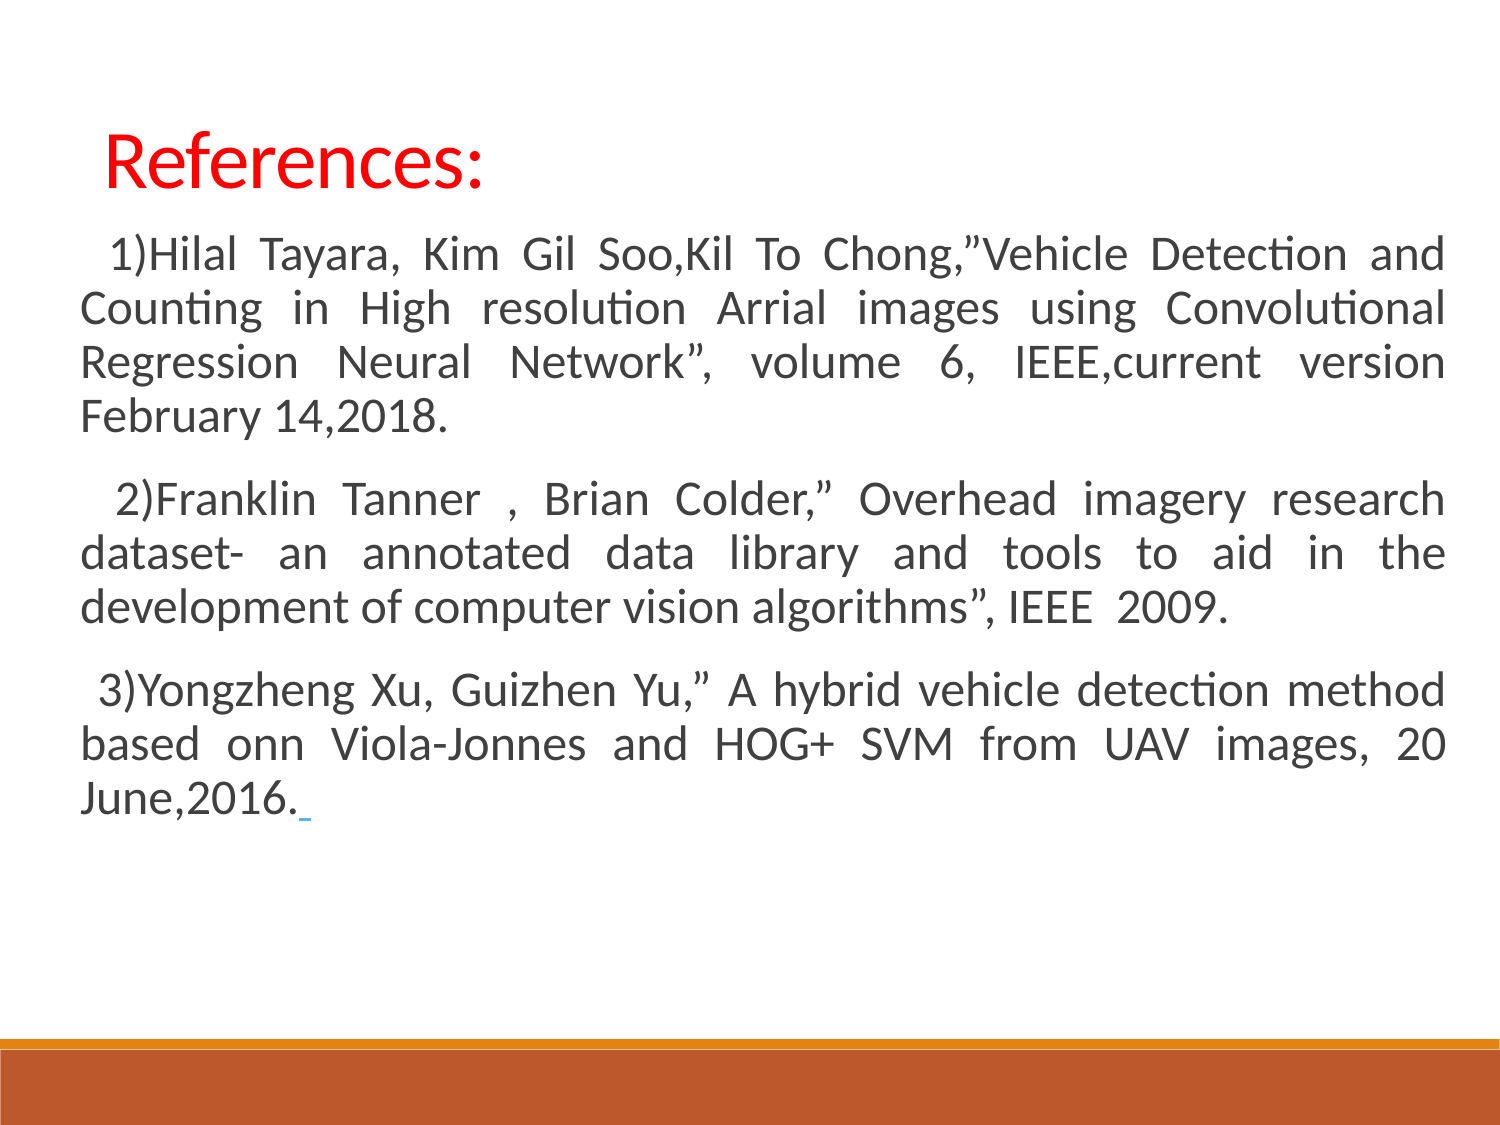

References:
  1)Hilal Tayara, Kim Gil Soo,Kil To Chong,”Vehicle Detection and Counting in High resolution Arrial images using Convolutional Regression Neural Network”, volume 6, IEEE,current version February 14,2018.
  2)Franklin Tanner , Brian Colder,” Overhead imagery research dataset- an annotated data library and tools to aid in the development of computer vision algorithms”, IEEE  2009.
  3)Yongzheng Xu, Guizhen Yu,” A hybrid vehicle detection method based onn Viola-Jonnes and HOG+ SVM from UAV images, 20 June,2016.